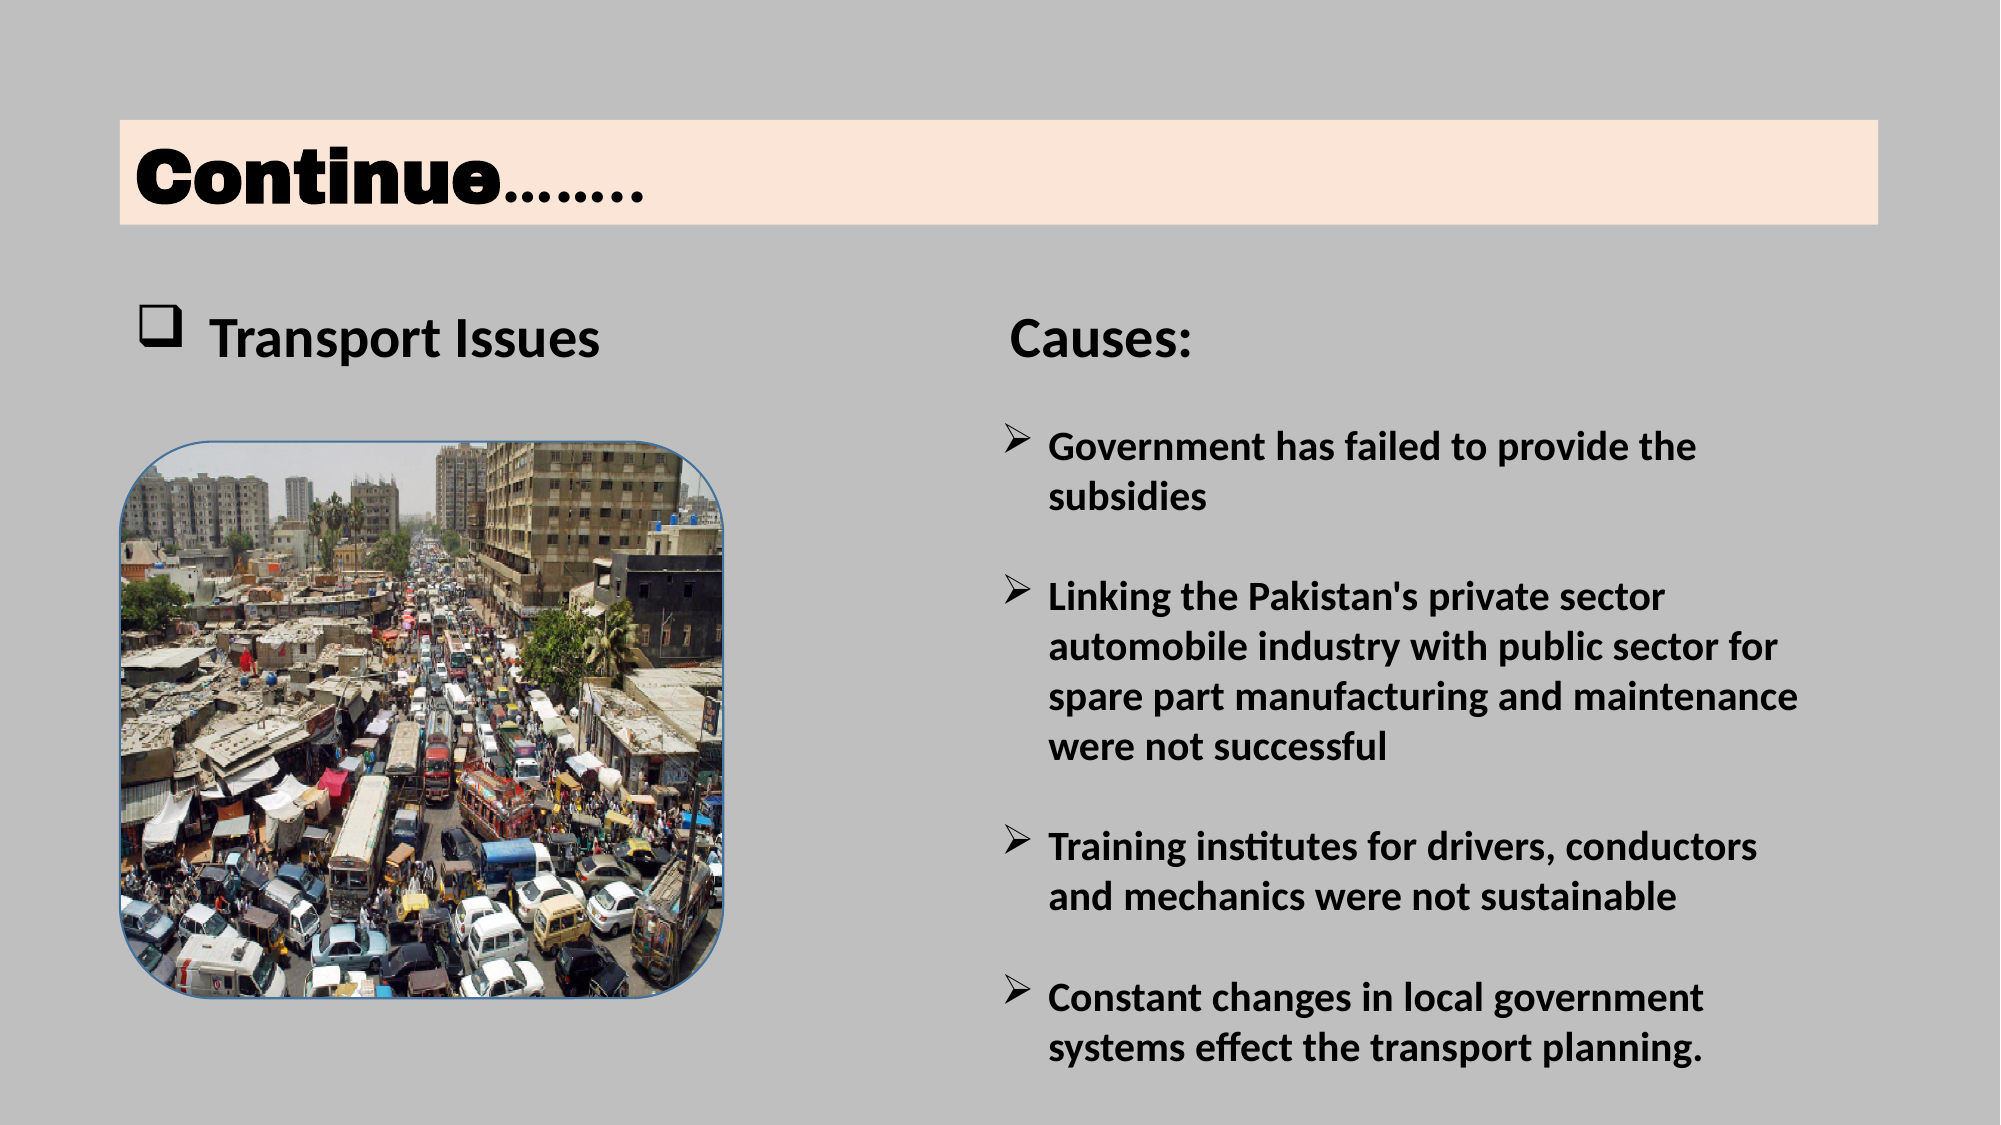

Continue……..
Transport Issues                               Causes:

Government has failed to provide the subsidies

Linking the Pakistan's private sector automobile industry with public sector for spare part manufacturing and maintenance were not successful

Training institutes for drivers, conductors and mechanics were not sustainable

Constant changes in local government systems effect the transport planning.